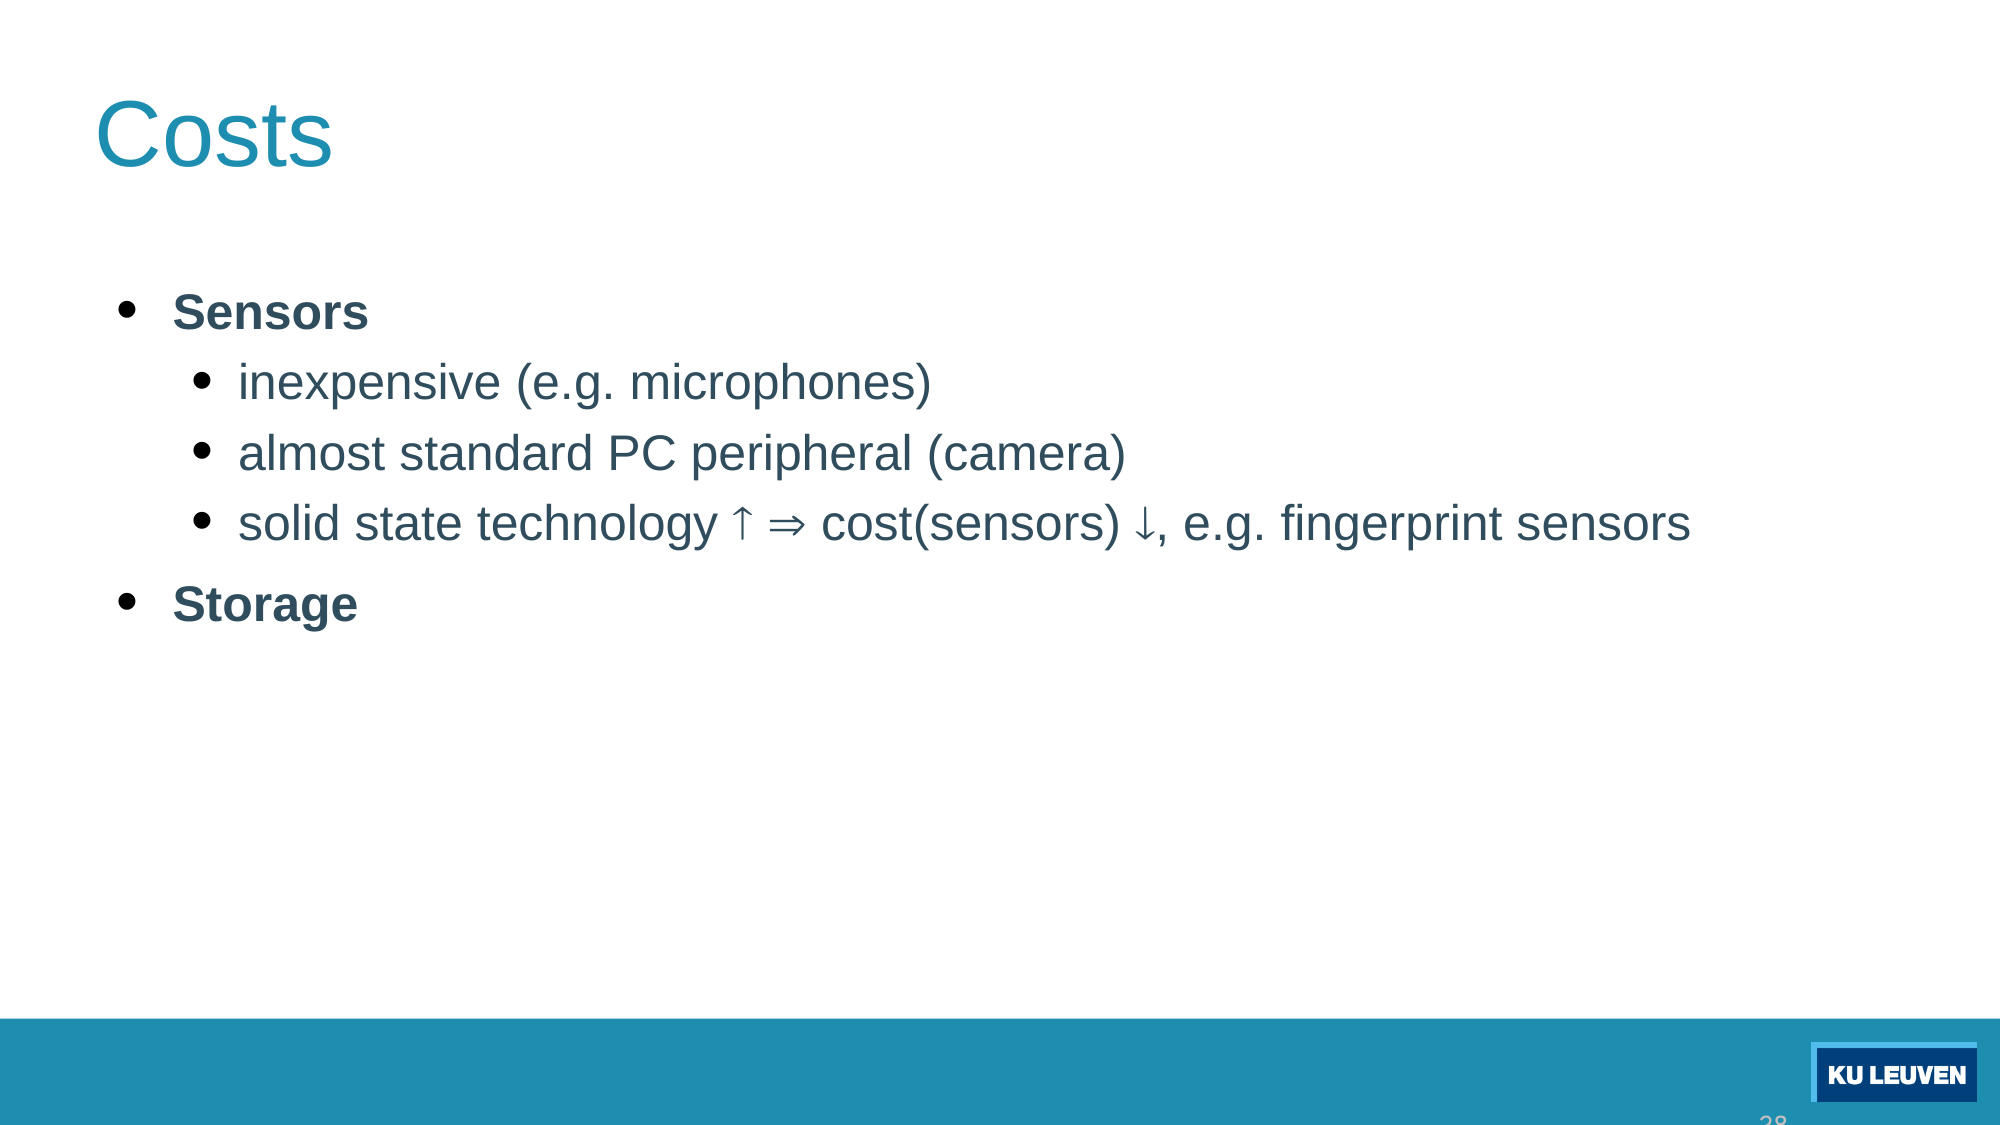

# Costs
Sensors
inexpensive (e.g. microphones)
almost standard PC peripheral (camera)
solid state technology ­ ⇒ cost(sensors) ↓, e.g. fingerprint sensors
Storage
28